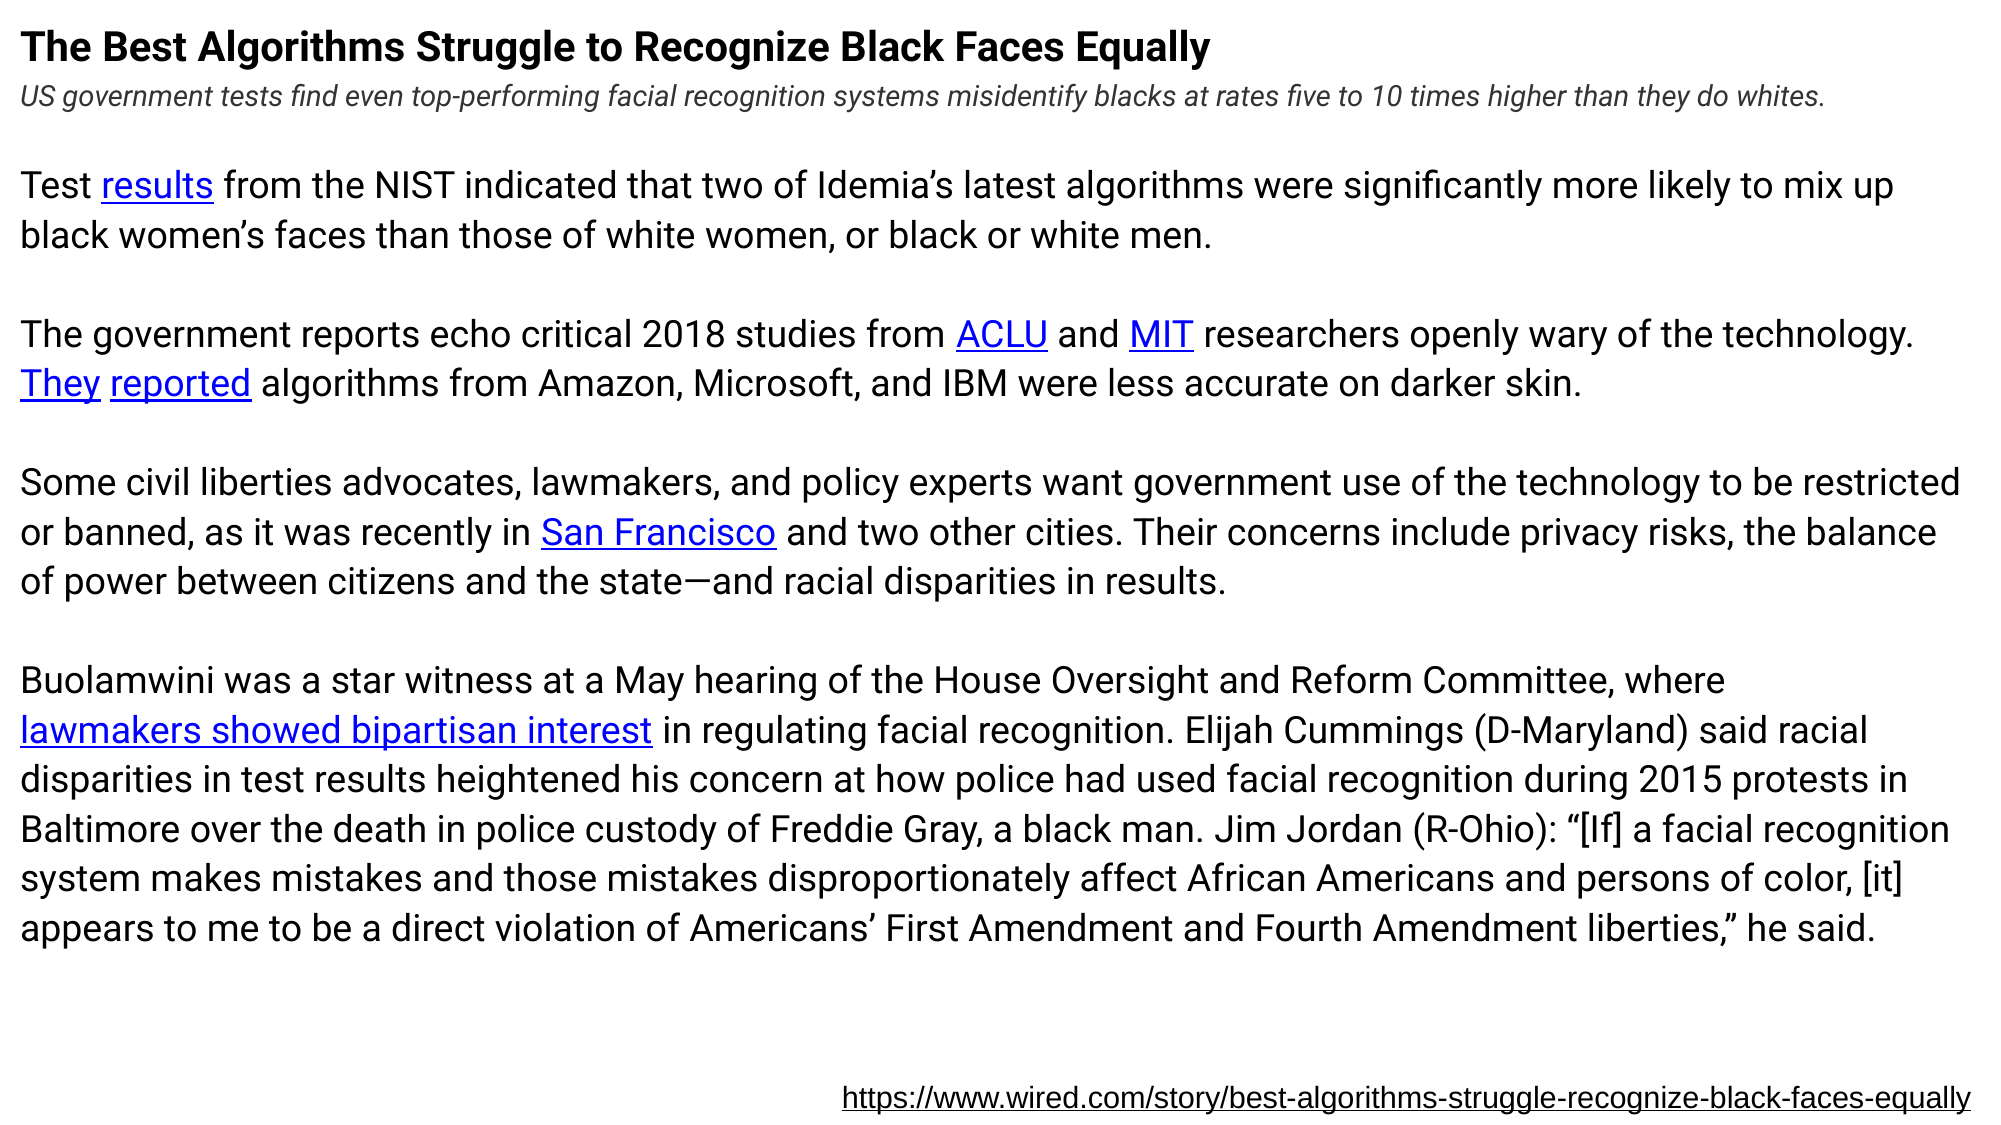

The Best Algorithms Struggle to Recognize Black Faces Equally
US government tests find even top-performing facial recognition systems misidentify blacks at rates five to 10 times higher than they do whites.

Test results from the NIST indicated that two of Idemia’s latest algorithms were significantly more likely to mix up black women’s faces than those of white women, or black or white men.

The government reports echo critical 2018 studies from ACLU and MIT researchers openly wary of the technology. They reported algorithms from Amazon, Microsoft, and IBM were less accurate on darker skin.

Some civil liberties advocates, lawmakers, and policy experts want government use of the technology to be restricted or banned, as it was recently in San Francisco and two other cities. Their concerns include privacy risks, the balance of power between citizens and the state—and racial disparities in results.

Buolamwini was a star witness at a May hearing of the House Oversight and Reform Committee, where lawmakers showed bipartisan interest in regulating facial recognition. Elijah Cummings (D-Maryland) said racial disparities in test results heightened his concern at how police had used facial recognition during 2015 protests in Baltimore over the death in police custody of Freddie Gray, a black man. Jim Jordan (R-Ohio): “[If] a facial recognition system makes mistakes and those mistakes disproportionately affect African Americans and persons of color, [it] appears to me to be a direct violation of Americans’ First Amendment and Fourth Amendment liberties,” he said.

https://www.wired.com/story/best-algorithms-struggle-recognize-black-faces-equally